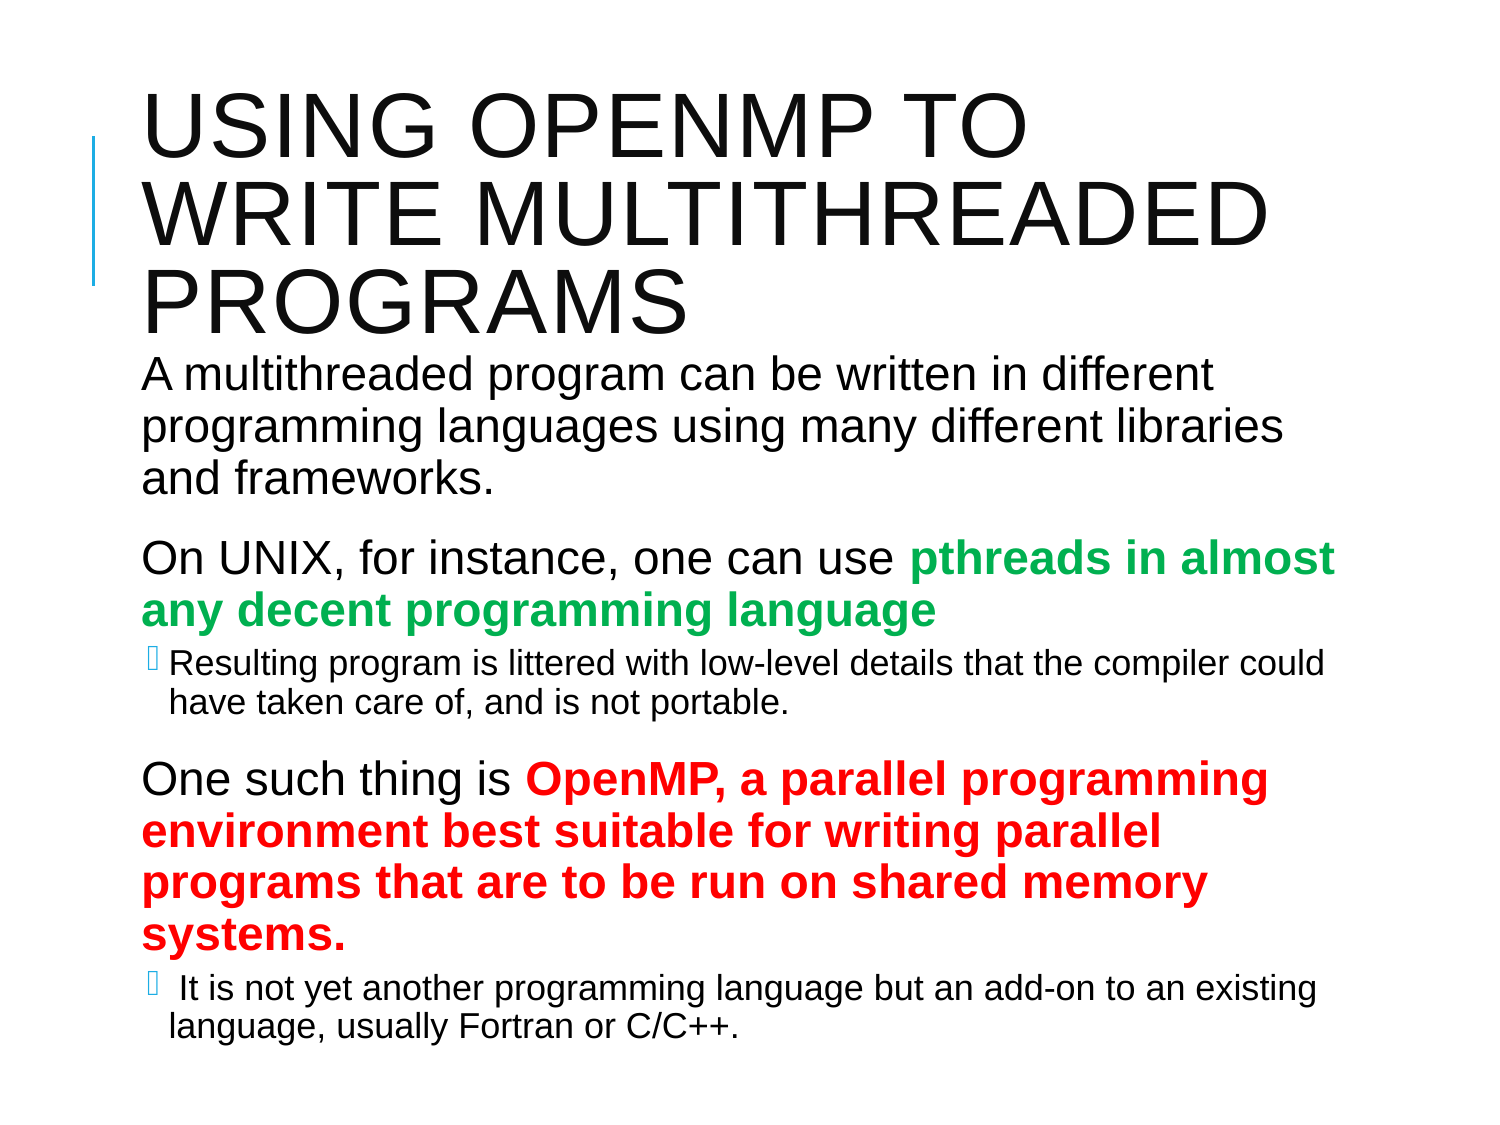

# Using OpenMP to write multithreaded programs
A multithreaded program can be written in different programming languages using many different libraries and frameworks.
On UNIX, for instance, one can use pthreads in almost any decent programming language
Resulting program is littered with low-level details that the compiler could have taken care of, and is not portable.
One such thing is OpenMP, a parallel programming environment best suitable for writing parallel programs that are to be run on shared memory systems.
 It is not yet another programming language but an add-on to an existing language, usually Fortran or C/C++.